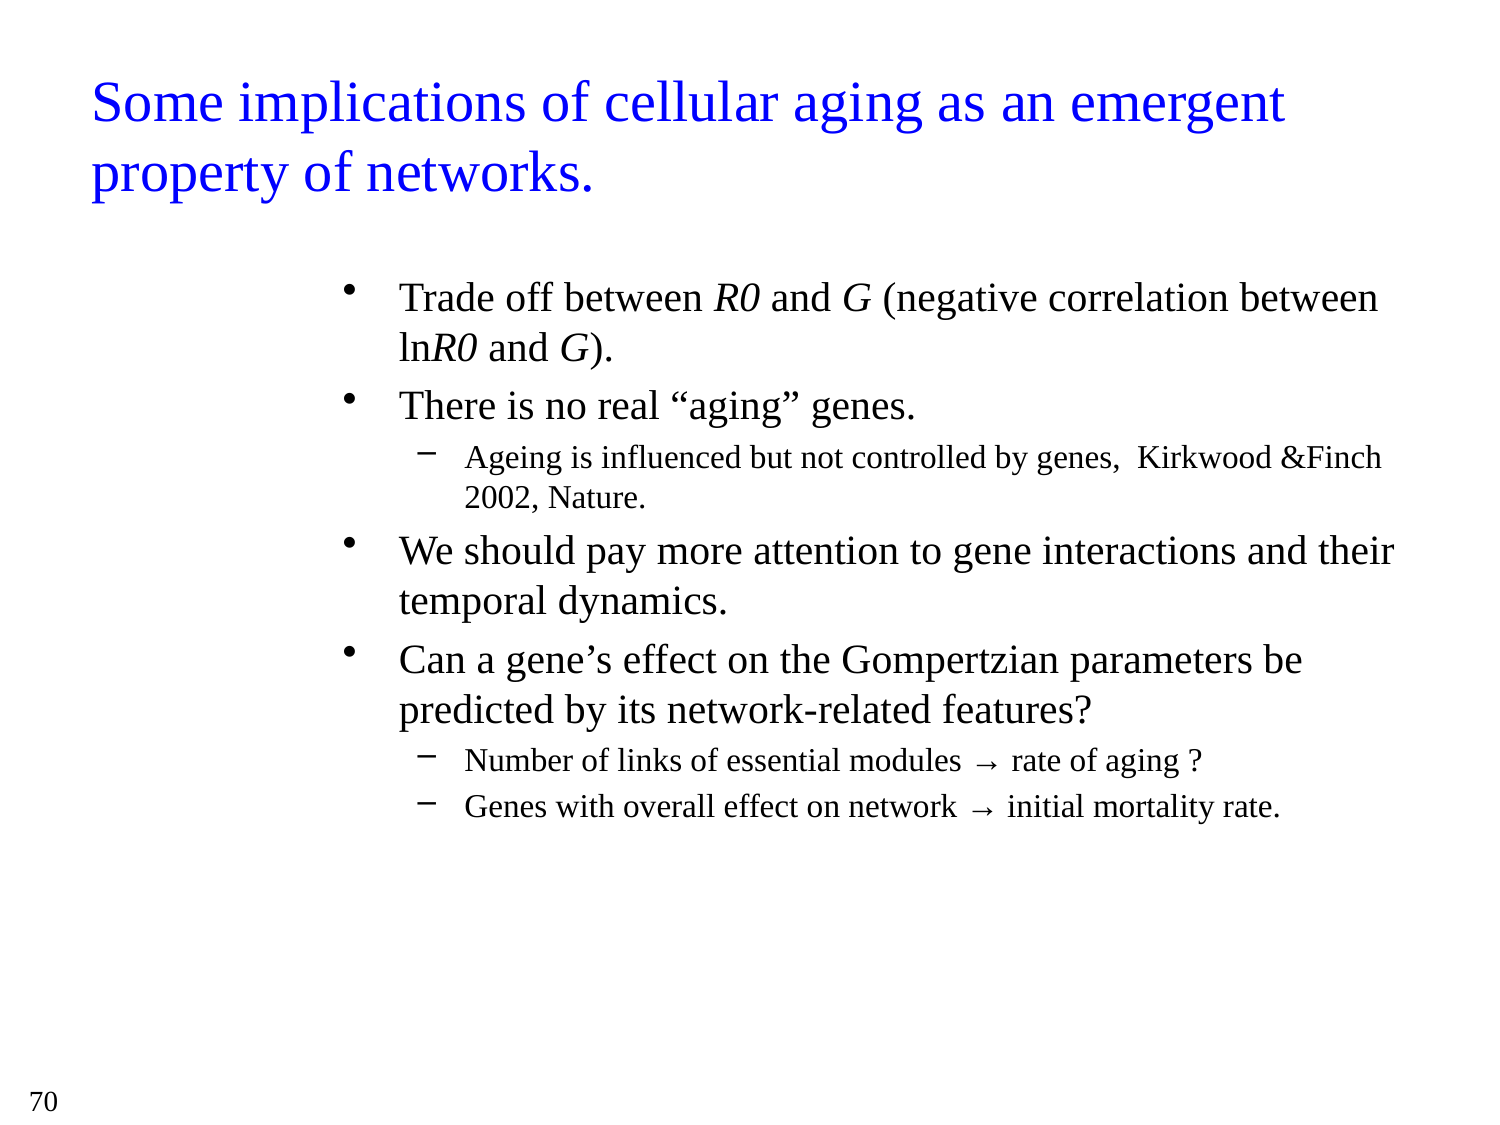

# Some implications of cellular aging as an emergent property of networks.
Trade off between R0 and G (negative correlation between lnR0 and G).
There is no real “aging” genes.
Ageing is influenced but not controlled by genes,  Kirkwood &Finch 2002, Nature.
We should pay more attention to gene interactions and their temporal dynamics.
Can a gene’s effect on the Gompertzian parameters be predicted by its network-related features?
Number of links of essential modules → rate of aging ?
Genes with overall effect on network → initial mortality rate.